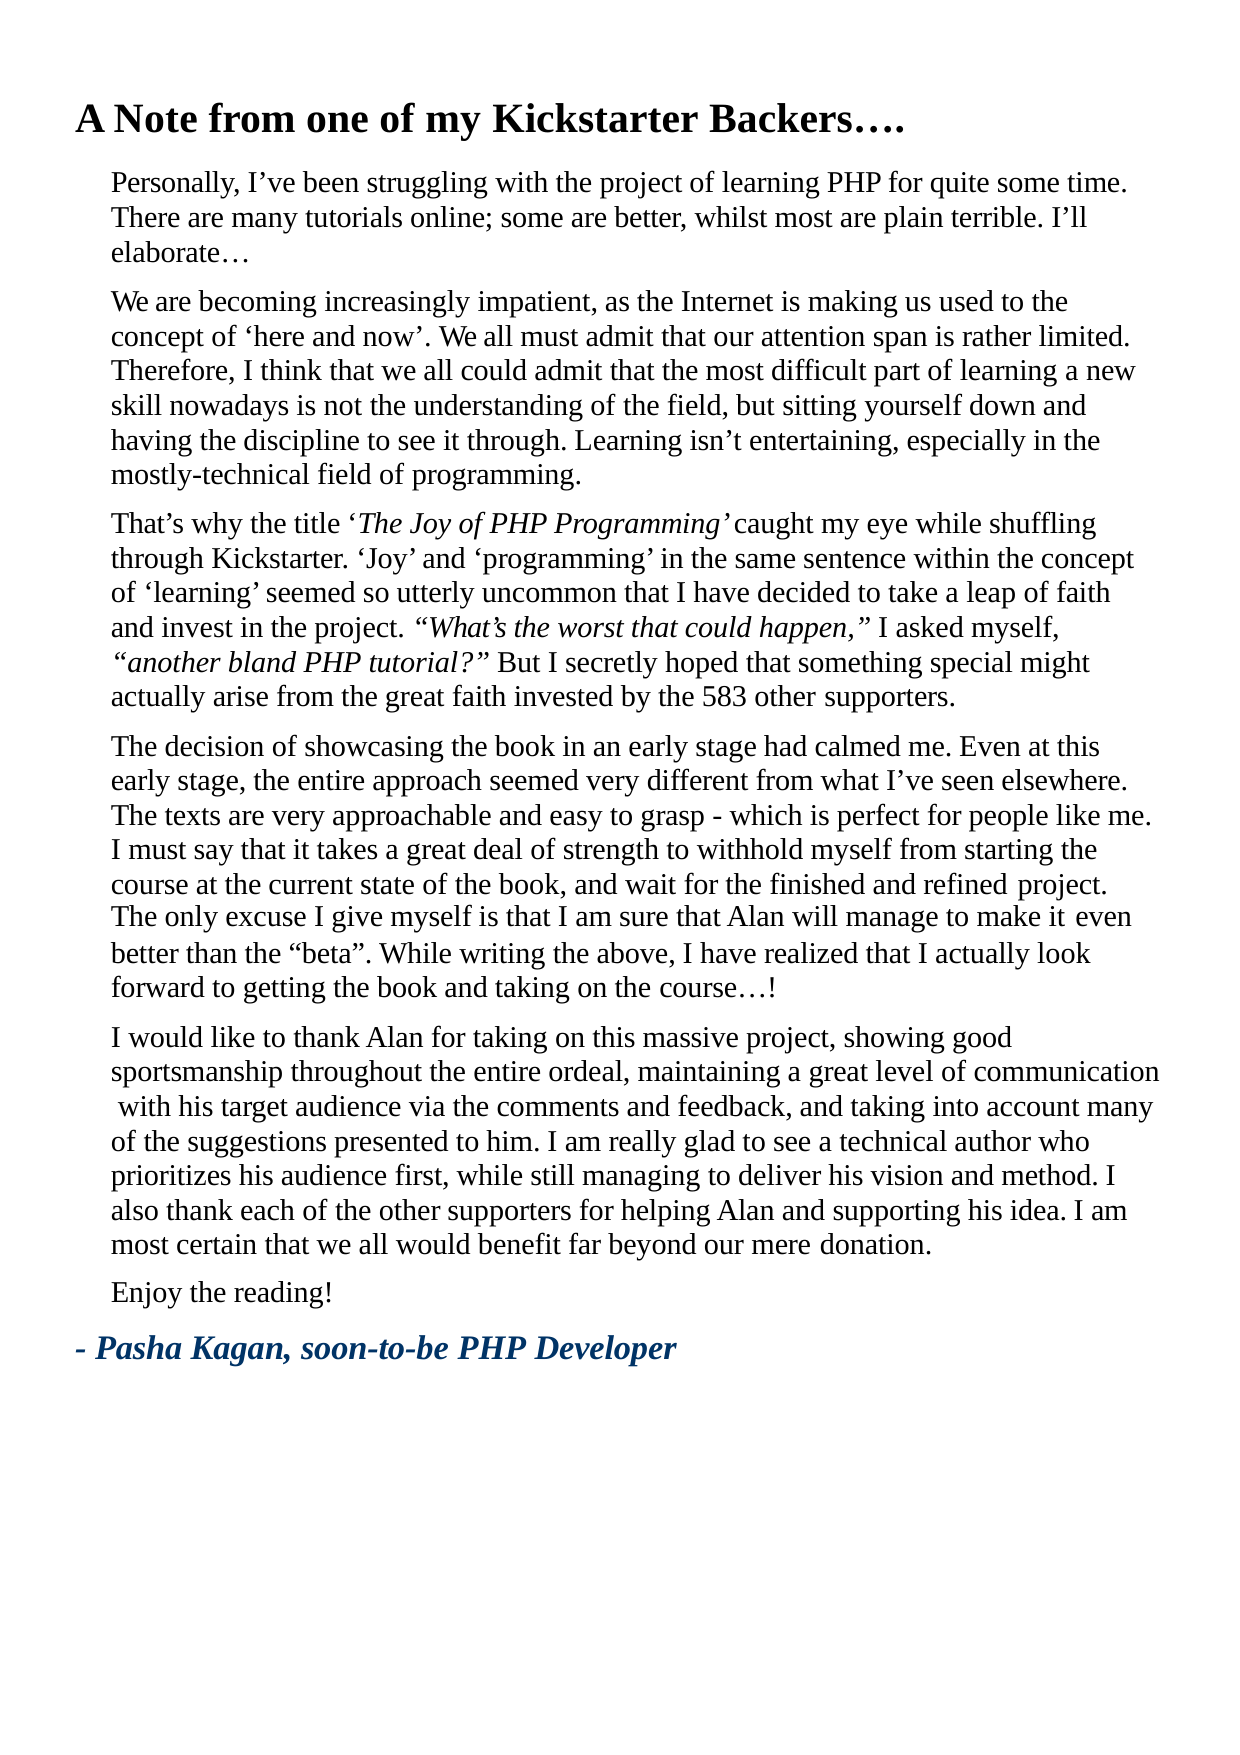

A Note from one of my Kickstarter Backers….
Personally, I’ve been struggling with the project of learning PHP for quite some time.  There are many tutorials online; some are better, whilst most are plain terrible. I’ll  elaborate…
We are becoming increasingly impatient, as the Internet is making us used to the  concept of ‘here and now’. We all must admit that our attention span is rather limited.  Therefore, I think that we all could admit that the most difficult part of learning a new  skill nowadays is not the understanding of the field, but sitting yourself down and  having the discipline to see it through. Learning isn’t entertaining, especially in the  mostly-technical field of programming.
That’s why the title ‘The Joy of PHP Programming’ caught my eye while shuffling  through Kickstarter. ‘Joy’ and ‘programming’ in the same sentence within the concept  of ‘learning’ seemed so utterly uncommon that I have decided to take a leap of faith  and invest in the project. “What’s the worst that could happen,” I asked myself,  “another bland PHP tutorial?” But I secretly hoped that something special might  actually arise from the great faith invested by the 583 other supporters.
The decision of showcasing the book in an early stage had calmed me. Even at this  early stage, the entire approach seemed very different from what I’ve seen elsewhere.  The texts are very approachable and easy to grasp - which is perfect for people like me.  I must say that it takes a great deal of strength to withhold myself from starting the  course at the current state of the book, and wait for the finished and refined project.
The only excuse I give myself is that I am sure that Alan will manage to make it even
better than the “beta”. While writing the above, I have realized that I actually look  forward to getting the book and taking on the course…!
I would like to thank Alan for taking on this massive project, showing good  sportsmanship throughout the entire ordeal, maintaining a great level of communication  with his target audience via the comments and feedback, and taking into account many  of the suggestions presented to him. I am really glad to see a technical author who  prioritizes his audience first, while still managing to deliver his vision and method. I  also thank each of the other supporters for helping Alan and supporting his idea. I am  most certain that we all would benefit far beyond our mere donation.
Enjoy the reading!
- Pasha Kagan, soon-to-be PHP Developer